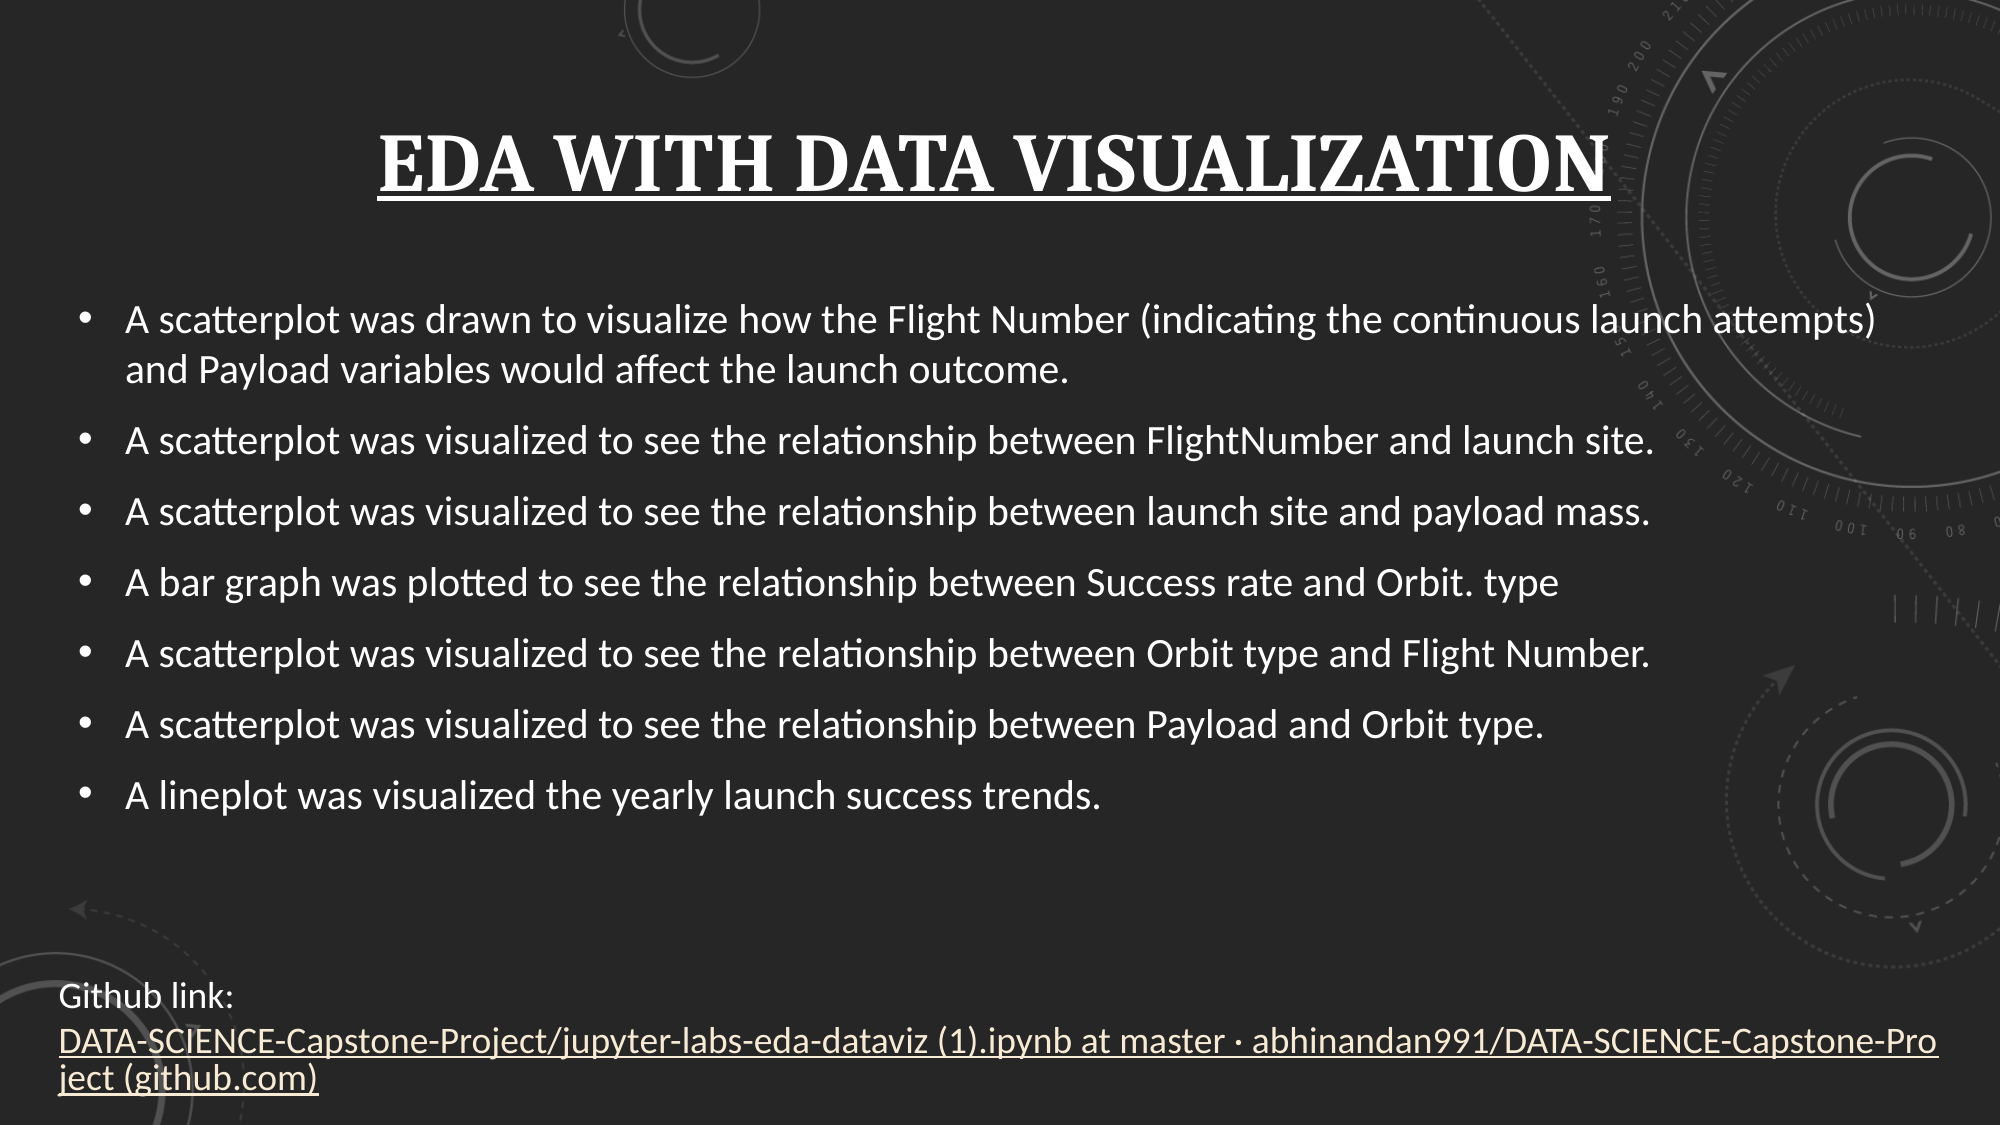

# EDA with DATA VISUALIZATION
A scatterplot was drawn to visualize how the Flight Number (indicating the continuous launch attempts) and Payload variables would affect the launch outcome.
A scatterplot was visualized to see the relationship between FlightNumber and launch site.
A scatterplot was visualized to see the relationship between launch site and payload mass.
A bar graph was plotted to see the relationship between Success rate and Orbit. type
A scatterplot was visualized to see the relationship between Orbit type and Flight Number.
A scatterplot was visualized to see the relationship between Payload and Orbit type.
A lineplot was visualized the yearly launch success trends.

Github link: DATA-SCIENCE-Capstone-Project/jupyter-labs-eda-dataviz (1).ipynb at master · abhinandan991/DATA-SCIENCE-Capstone-Project (github.com)